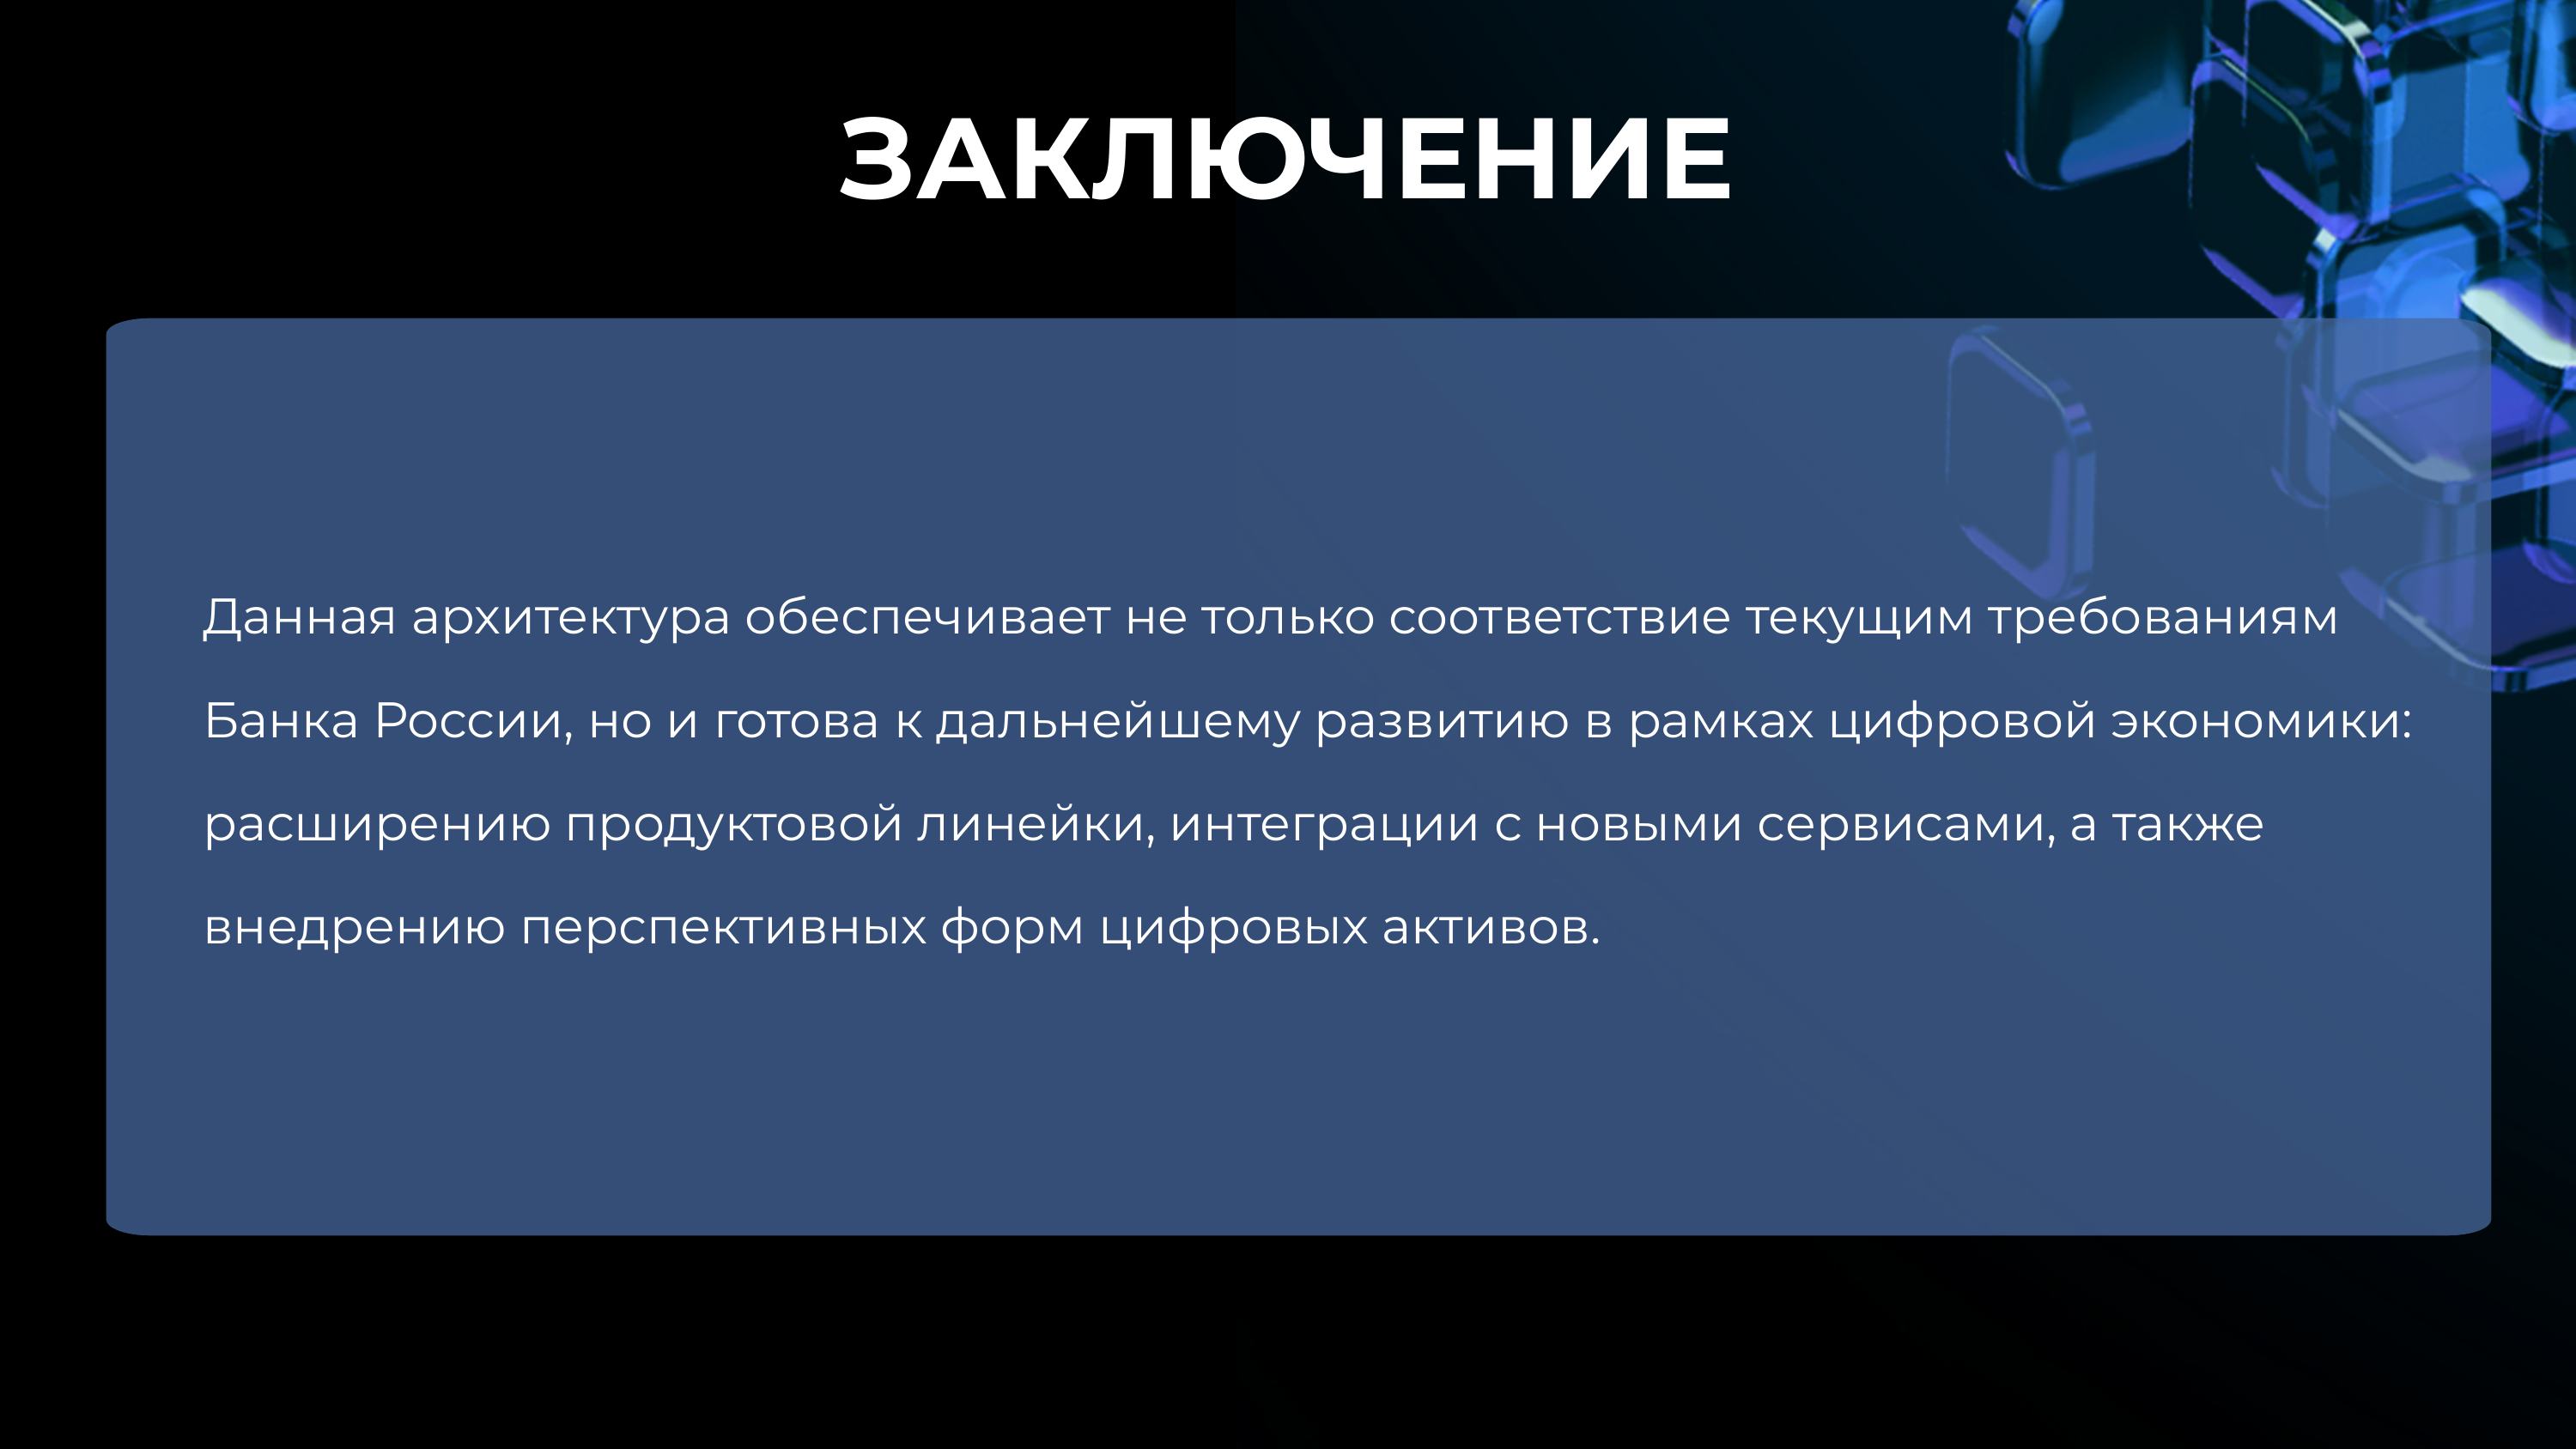

ЗАКЛЮЧЕНИЕ

Данная архитектура обеспечивает не только соответствие текущим требованиям
Банка России, но и готова к дальнейшему развитию в рамках цифровой экономики:
расширению продуктовой линейки, интеграции с новыми сервисами, а также
внедрению перспективных форм цифровых активов.